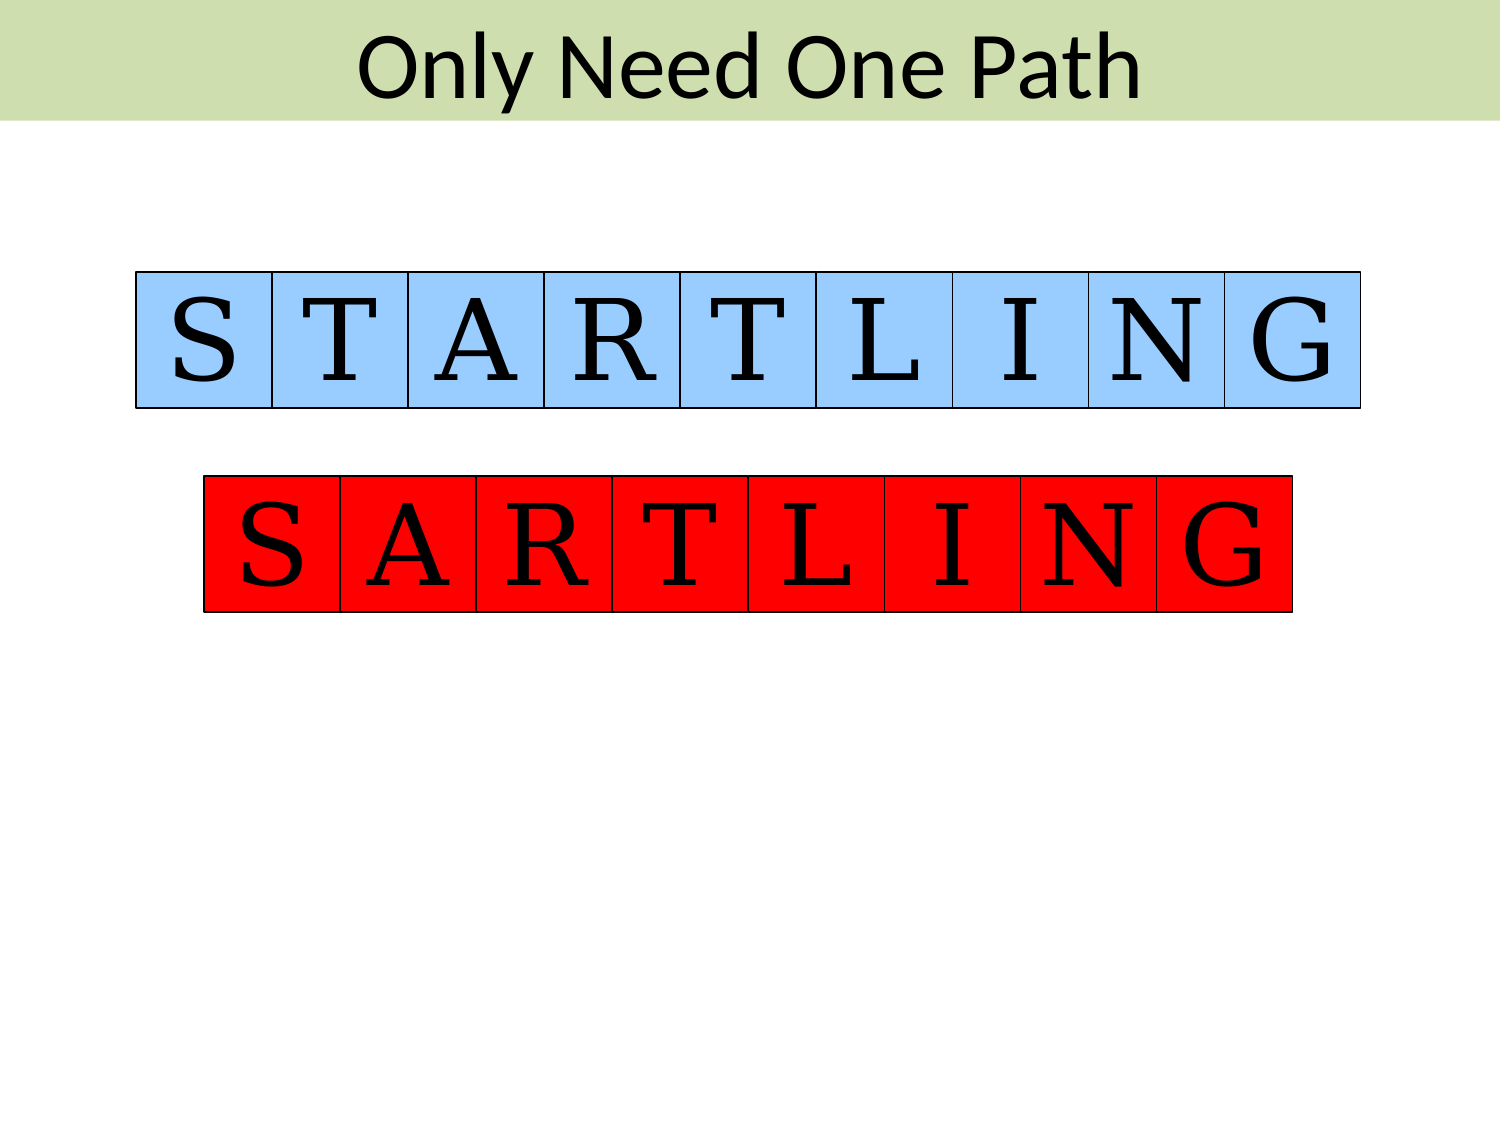

Only Need One Path
S
T
A
R
T
L
I
N
G
S
A
R
T
L
I
N
G